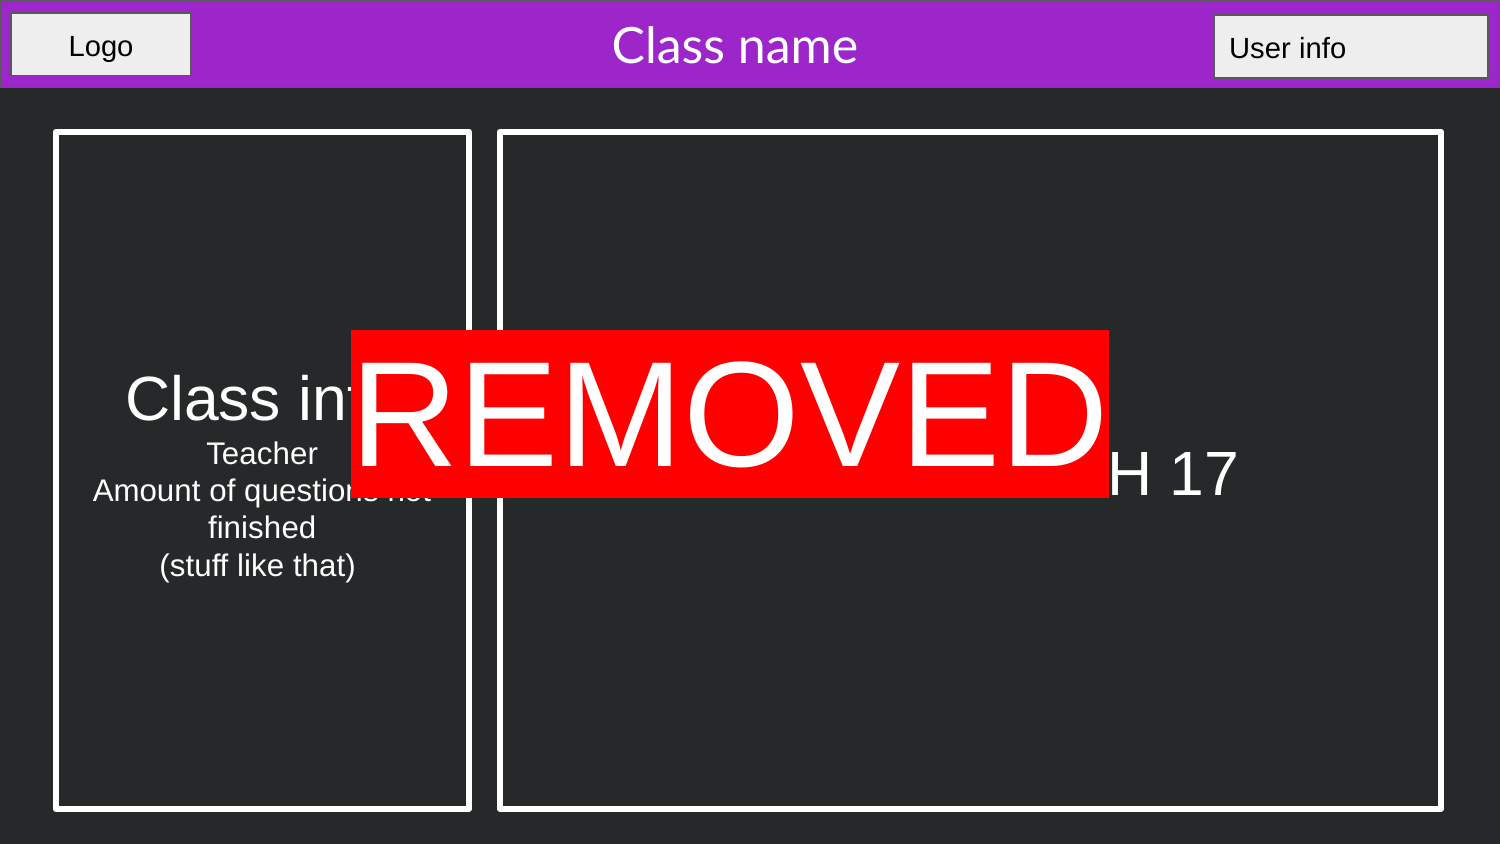

Class name
Logo
User info
MERGED WITH 17
Class info
Teacher
Amount of questions not finished
(stuff like that)
REMOVED